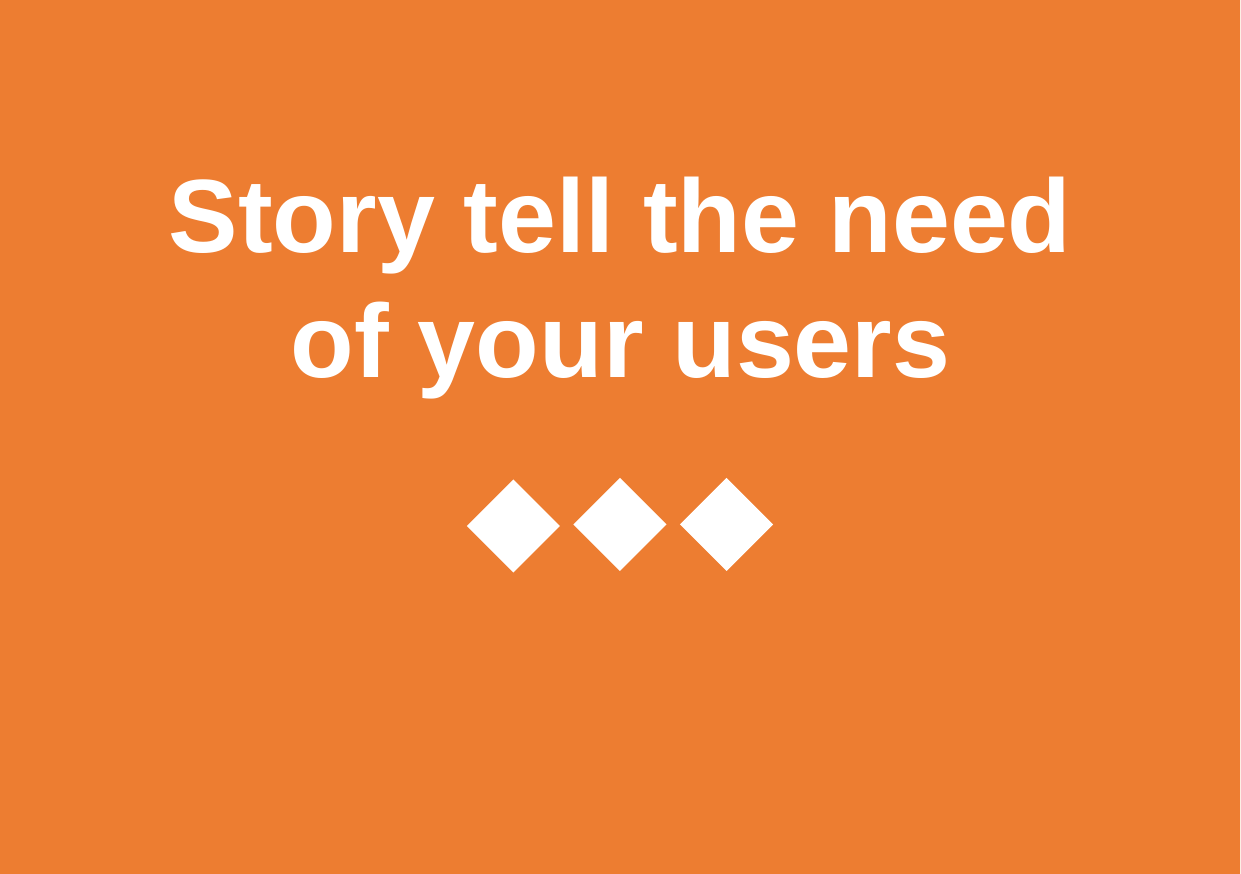

Story tell the need of your users